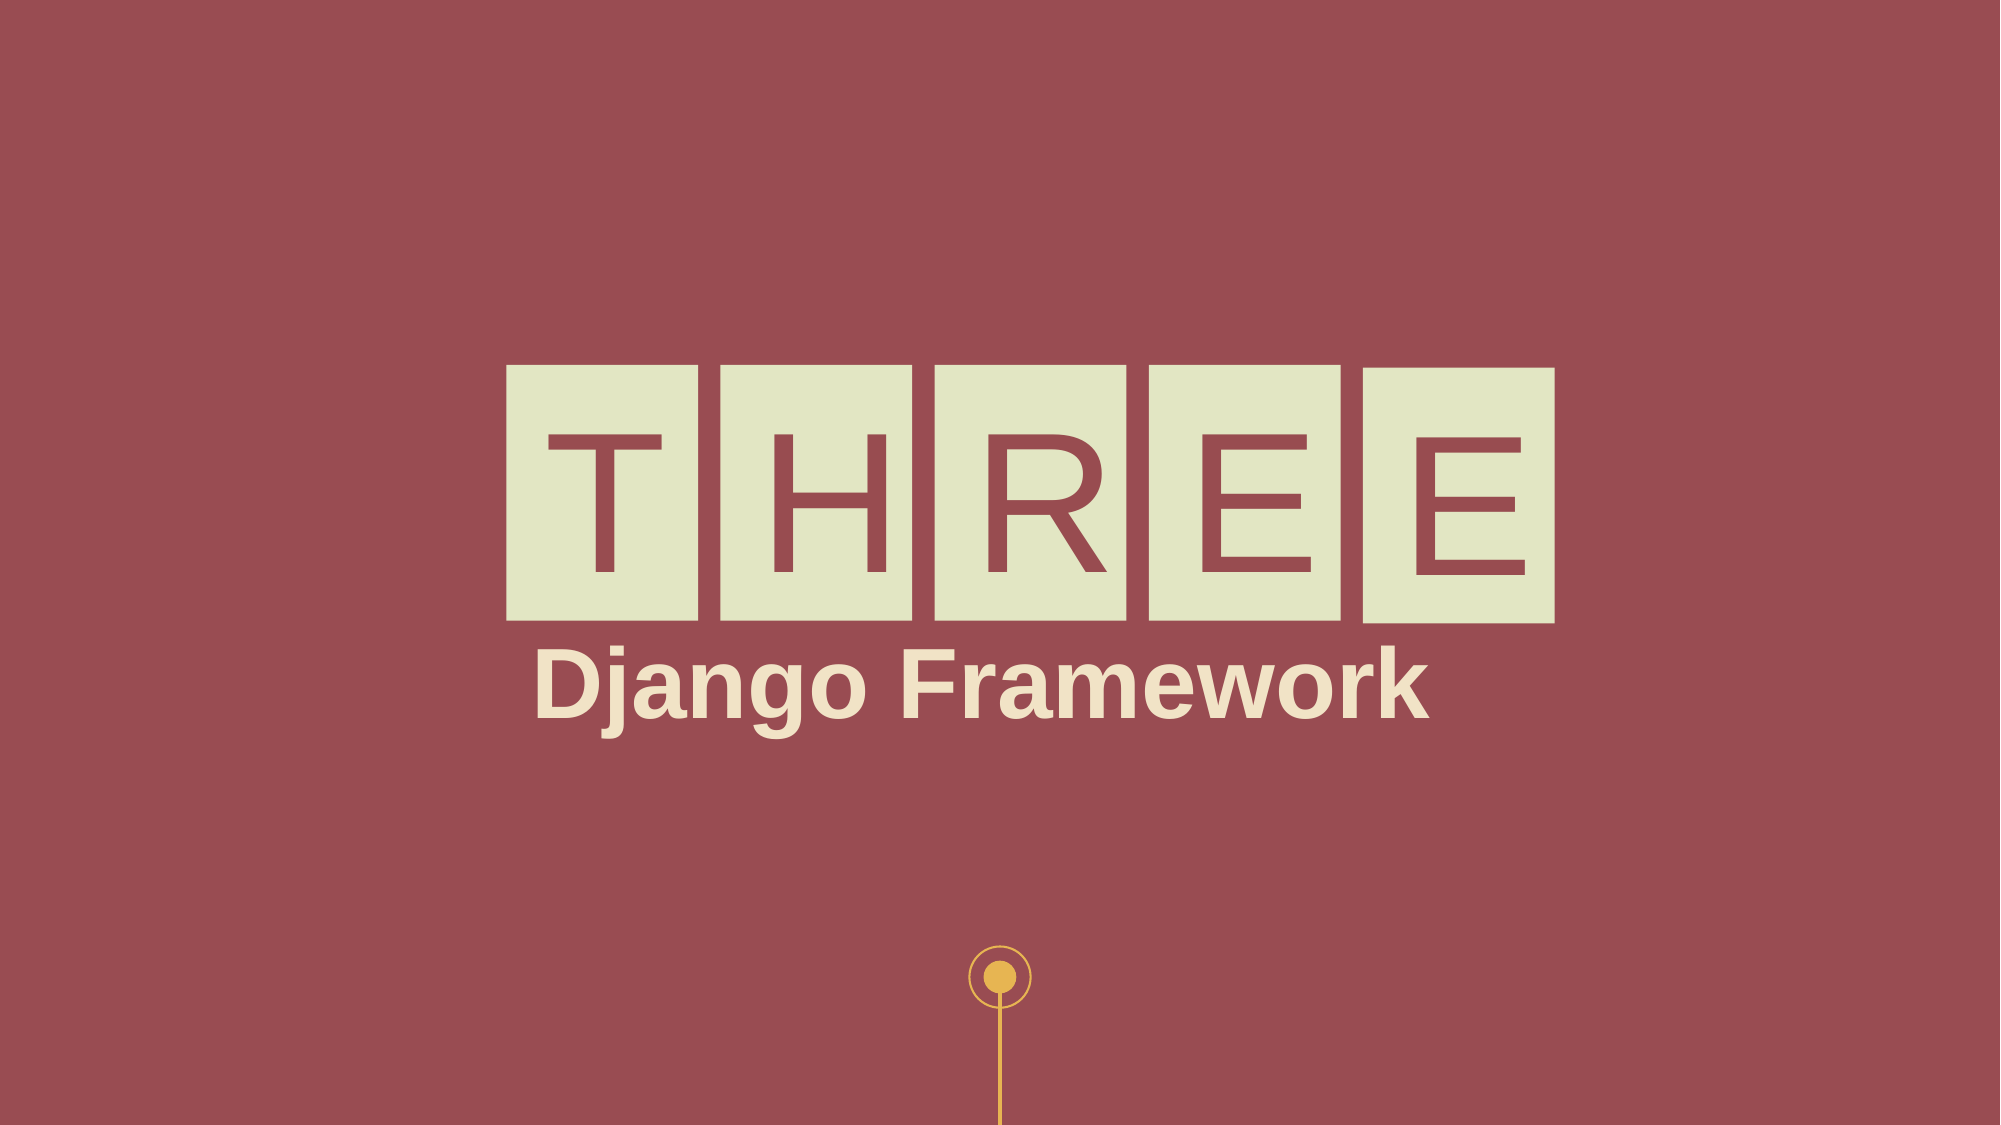

T

H

R

E

E
Django Framework